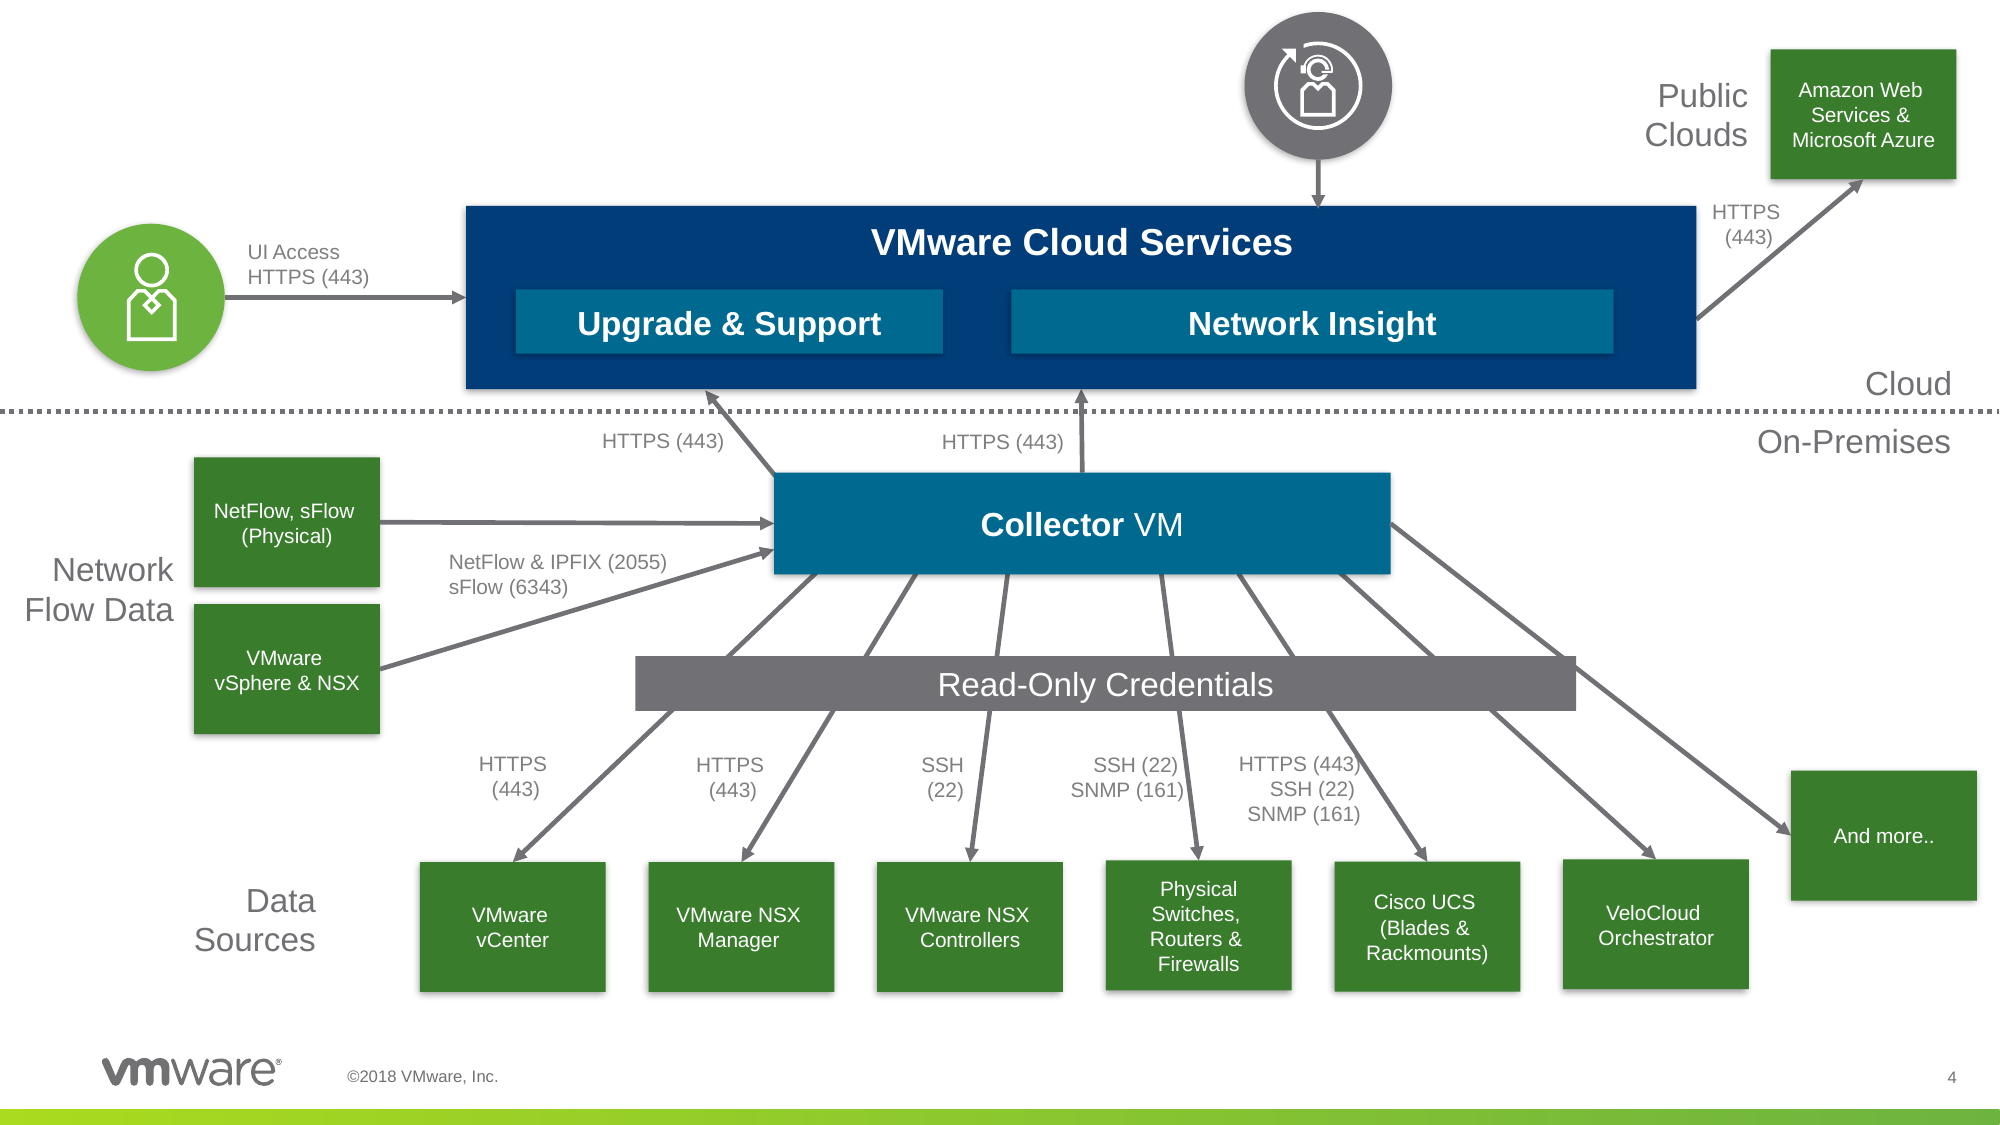

Amazon Web
Services &
Microsoft Azure
Public Clouds
HTTPS
(443)

VMware Cloud Services
Upgrade & Support
Network Insight

UI Access
HTTPS (443)
Cloud
On-Premises
HTTPS (443)
HTTPS (443)
NetFlow, sFlow
(Physical)
Collector VM
Network Flow Data
NetFlow & IPFIX (2055)
sFlow (6343)
Animated Slide
VMware
vSphere & NSX
Read-Only Credentials
HTTPS
(443)
HTTPS (443)
SSH (22)
  SNMP (161)
HTTPS
(443)
SSH
(22)
SSH (22)
SNMP (161)
And more..
VeloCloud
Orchestrator
Physical
Switches,
Routers &
Firewalls
Cisco UCS
(Blades &
Rackmounts)
VMware
vCenter
VMware NSX
Manager
VMware NSX
Controllers
Data Sources